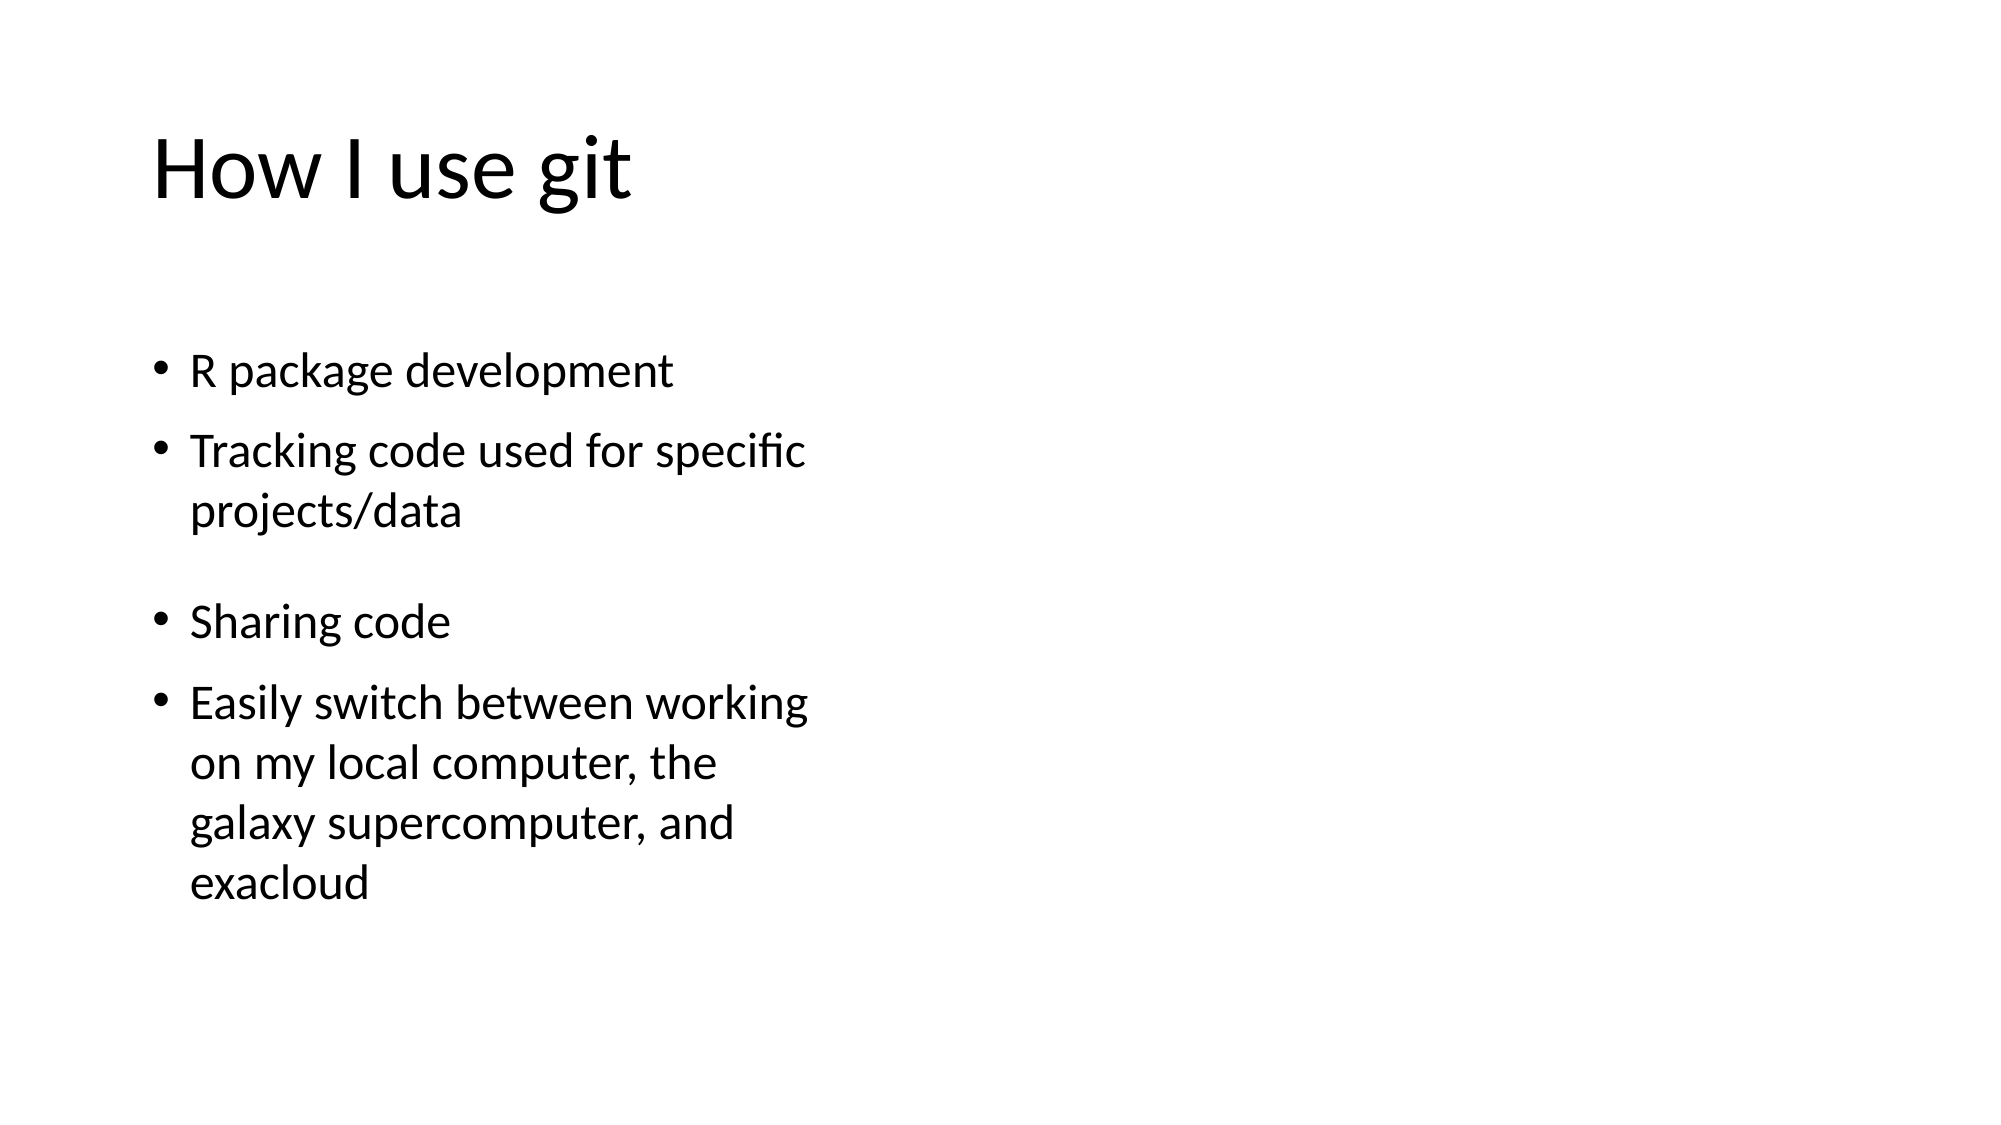

# How I use git
R package development
Tracking code used for specific projects/data
Sharing code
Easily switch between working on my local computer, the galaxy supercomputer, and exacloud